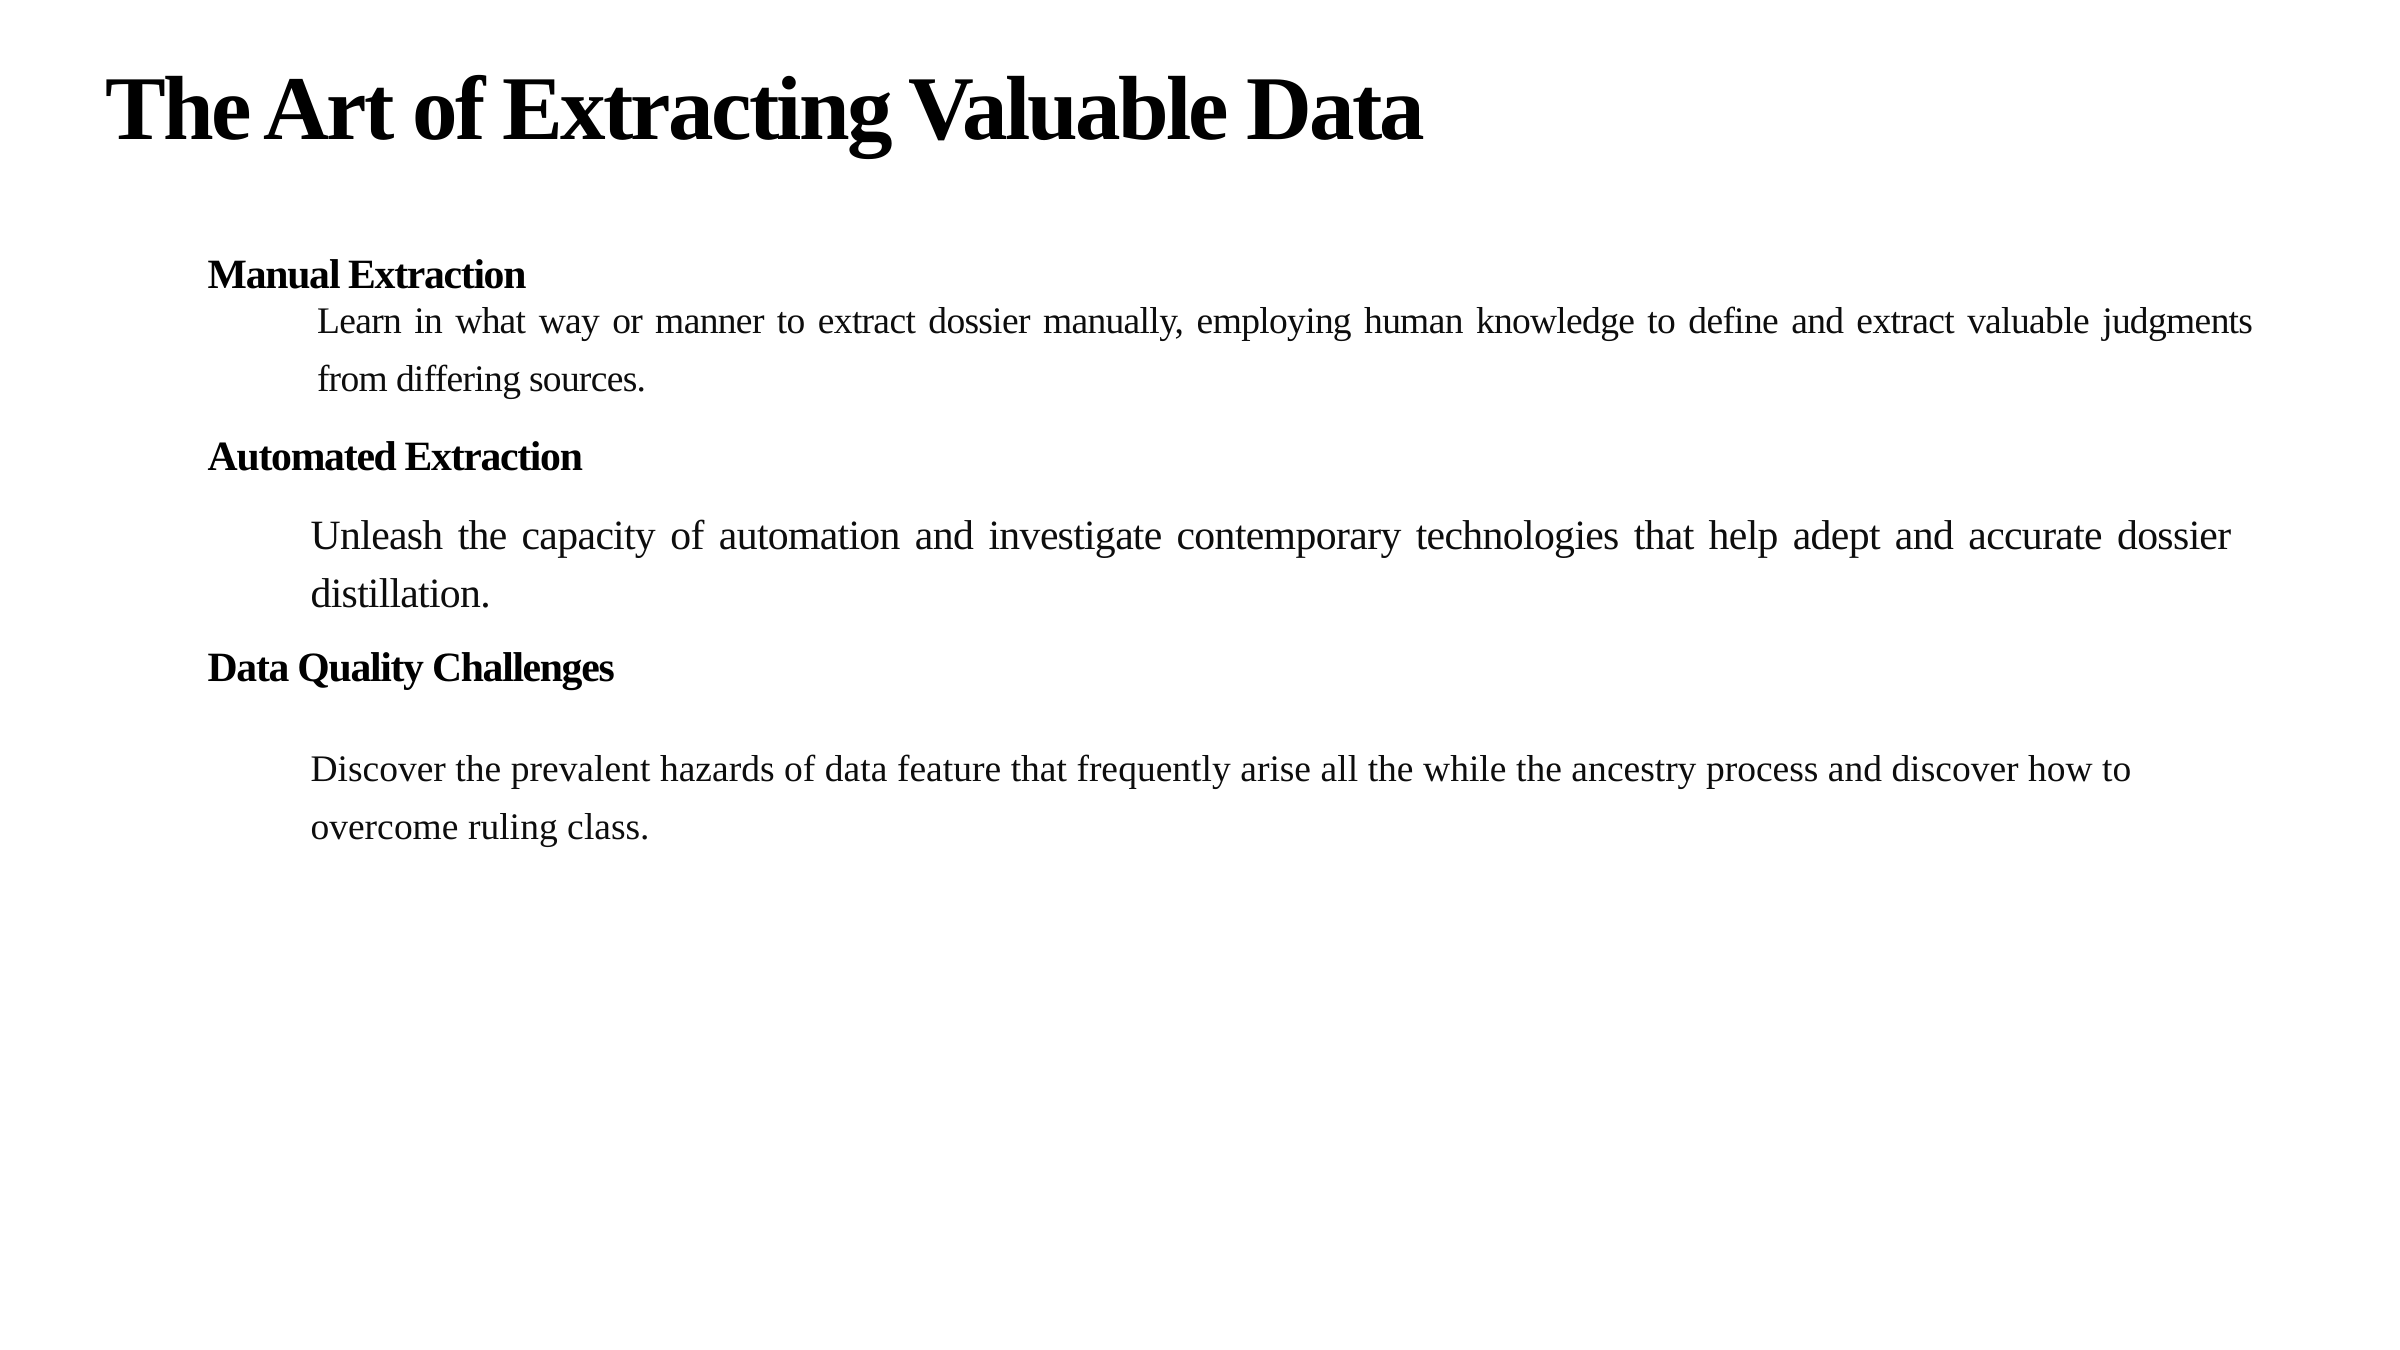

The Art of Extracting Valuable Data
Manual Extraction
Learn in what way or manner to extract dossier manually, employing human knowledge to define and extract valuable judgments from differing sources.
Automated Extraction
Unleash the capacity of automation and investigate contemporary technologies that help adept and accurate dossier distillation.
Data Quality Challenges
Discover the prevalent hazards of data feature that frequently arise all the while the ancestry process and discover how to overcome ruling class.